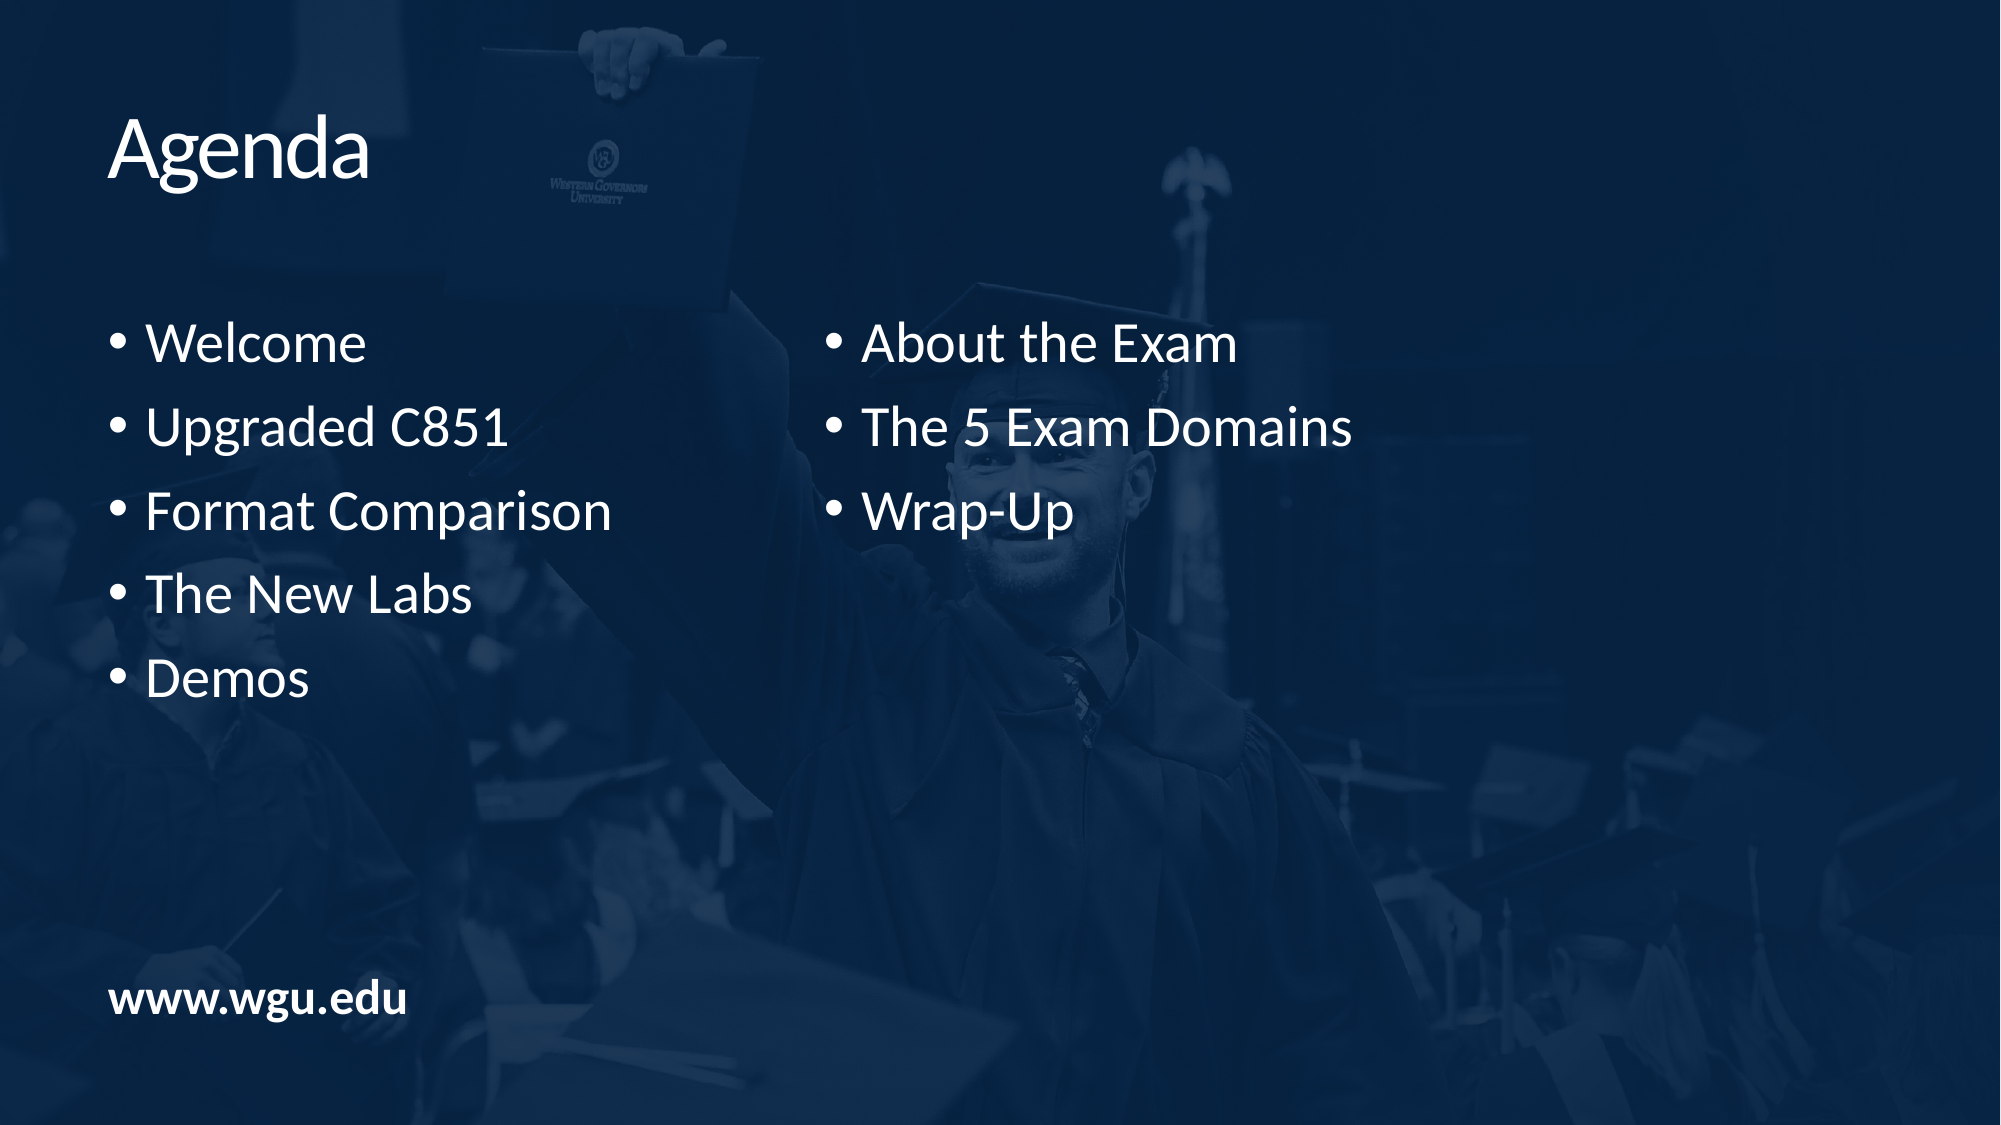

Agenda
Welcome
Upgraded C851
Format Comparison
The New Labs
Demos

About the Exam
The 5 Exam Domains
Wrap-Up